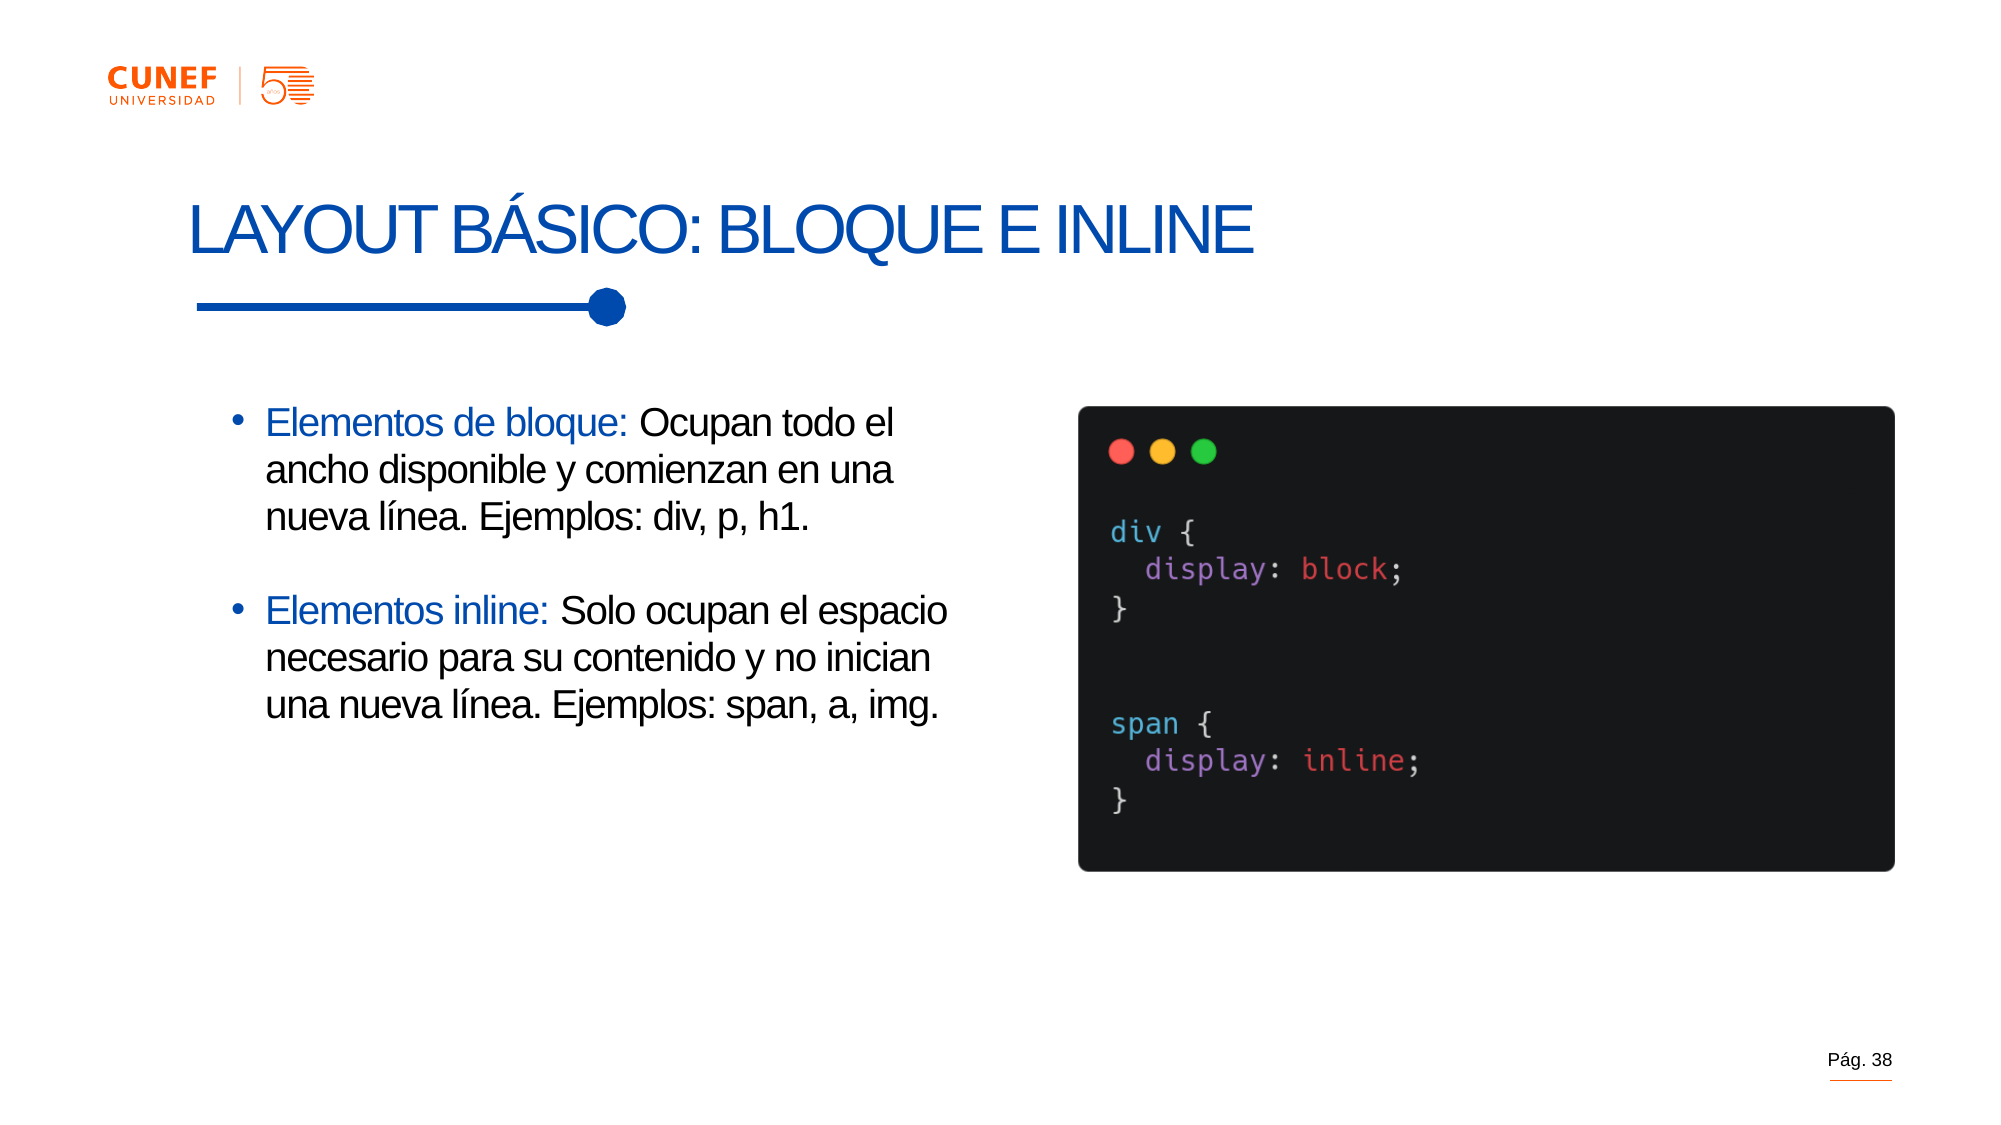

LAYOUT BÁSICO: BLOQUE E INLINE

Elementos de bloque: Ocupan todo el ancho disponible y comienzan en una nueva línea. Ejemplos: div, p, h1.

Elementos inline: Solo ocupan el espacio necesario para su contenido y no inician una nueva línea. Ejemplos: span, a, img.